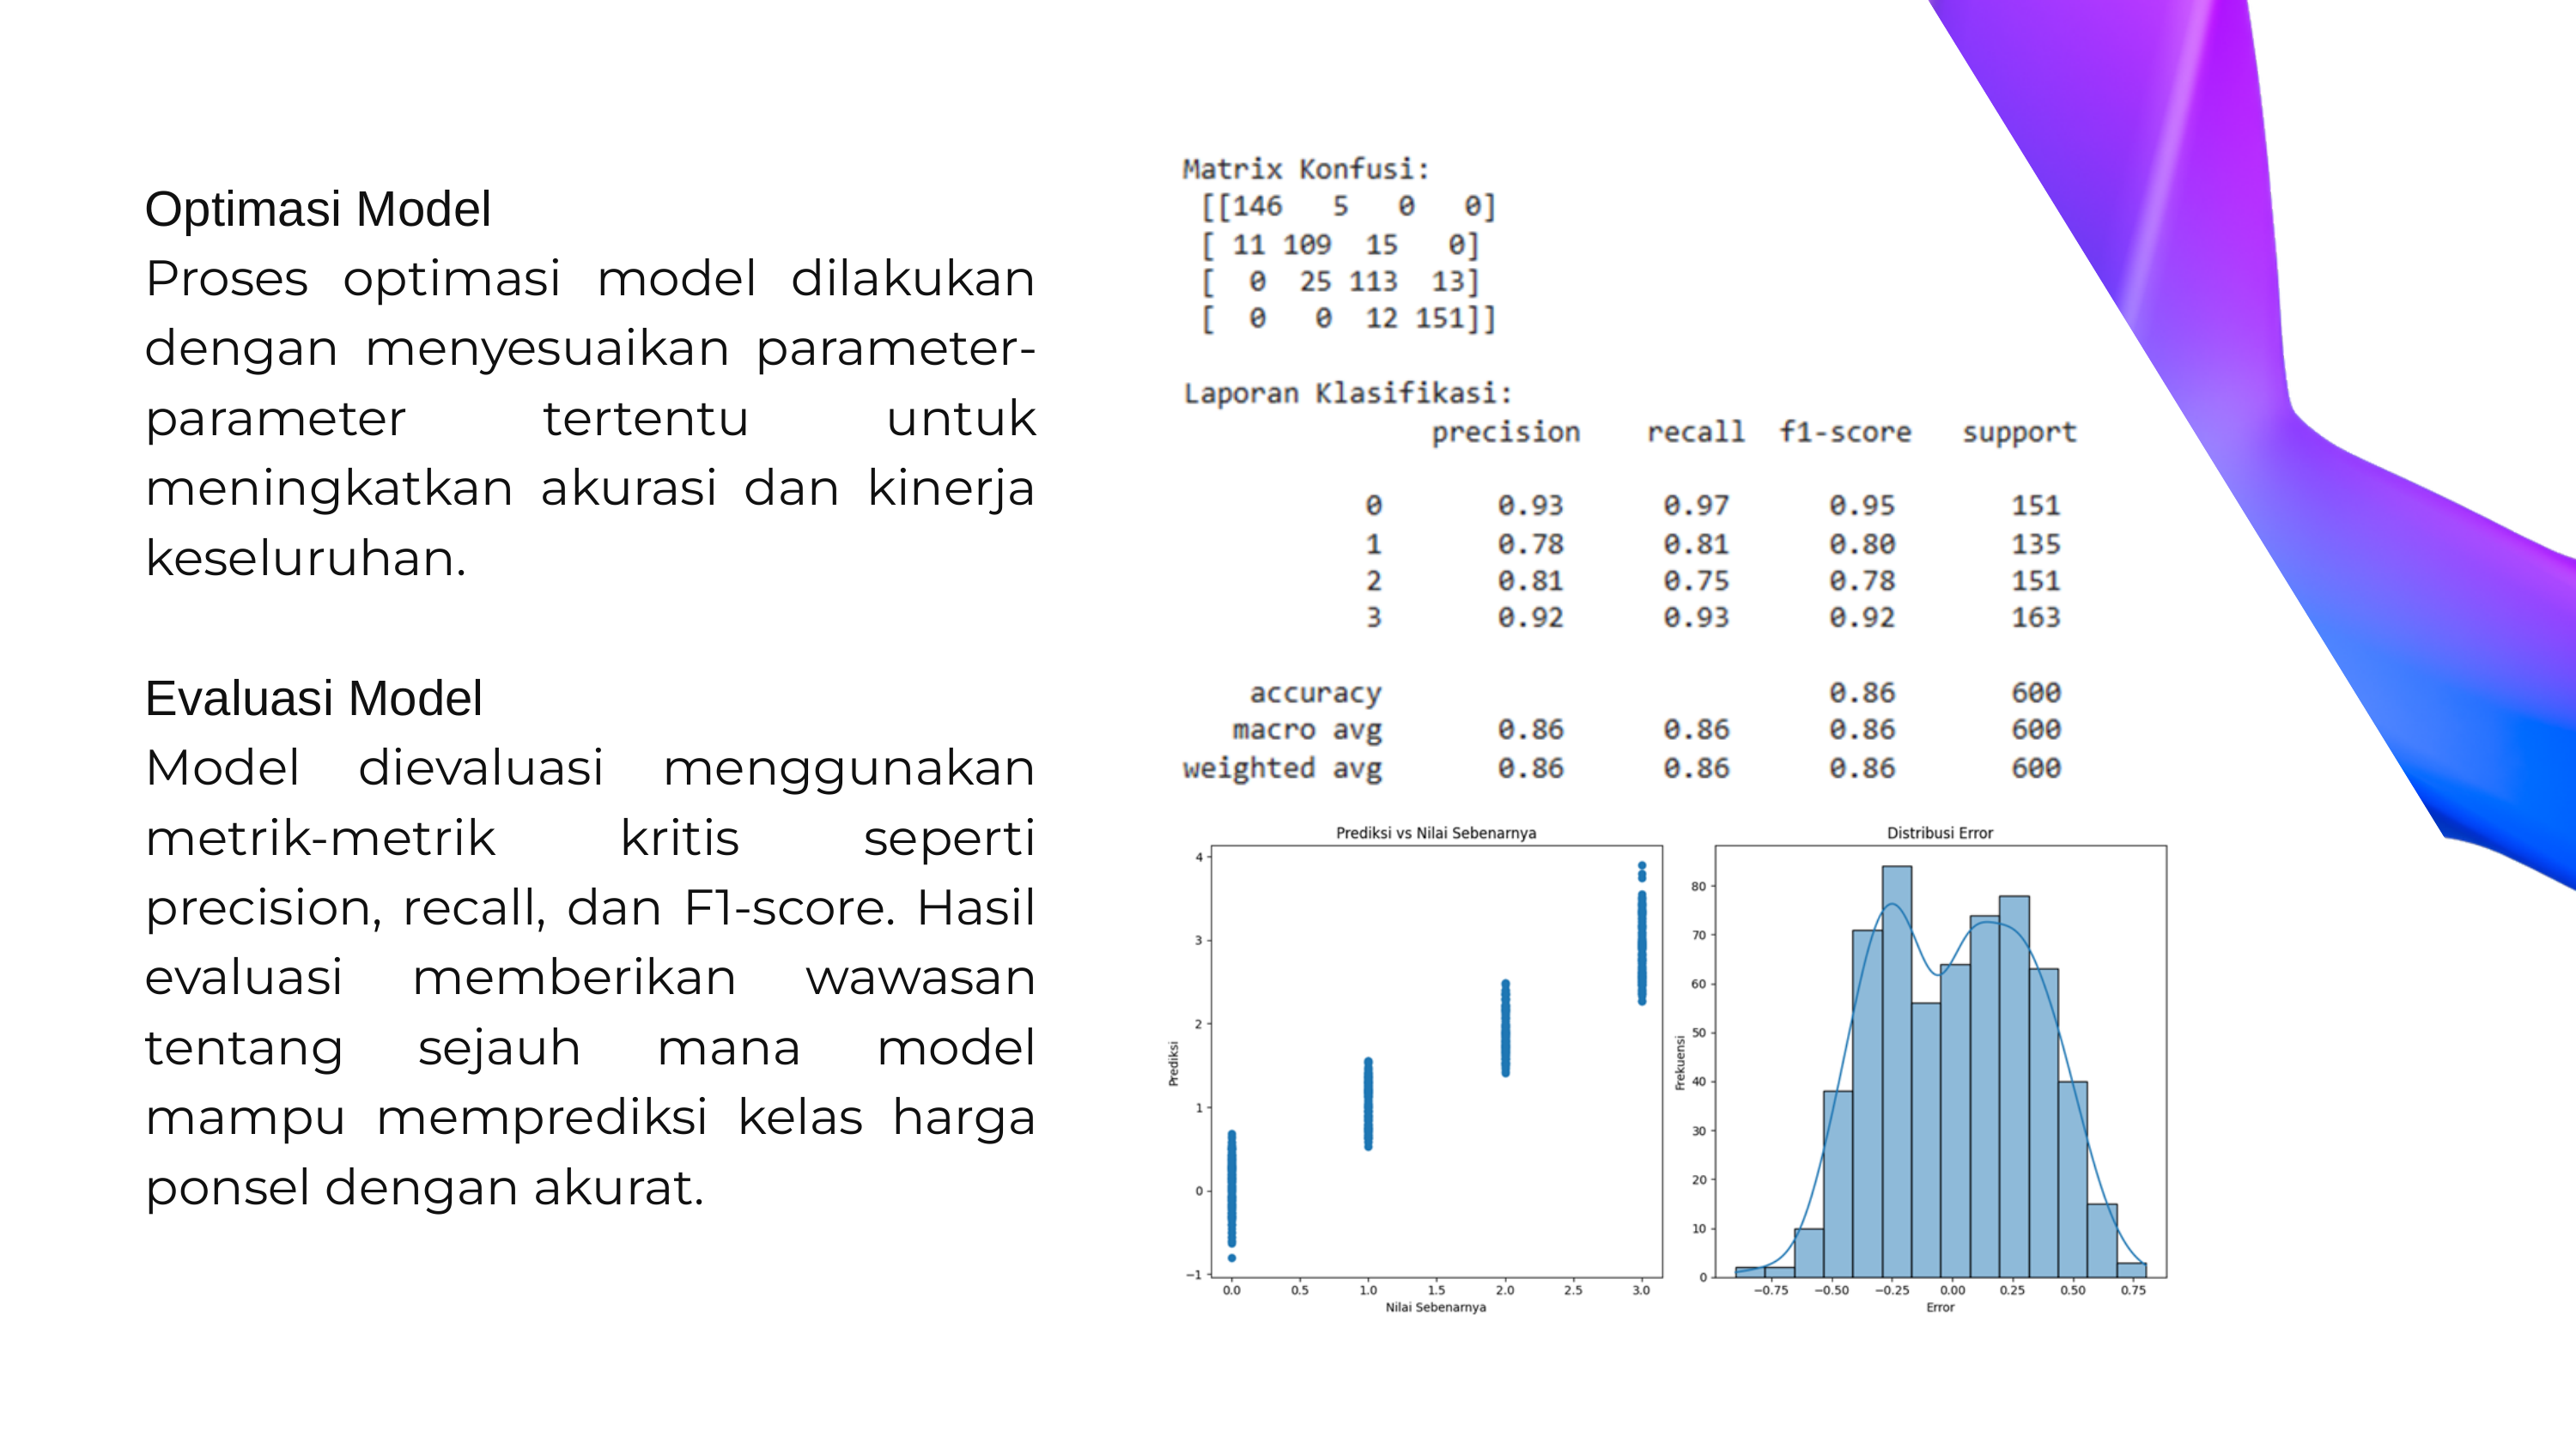

Optimasi Model
Proses optimasi model dilakukan dengan menyesuaikan parameter-parameter tertentu untuk meningkatkan akurasi dan kinerja keseluruhan.

Evaluasi Model
Model dievaluasi menggunakan metrik-metrik kritis seperti precision, recall, dan F1-score. Hasil evaluasi memberikan wawasan tentang sejauh mana model mampu memprediksi kelas harga ponsel dengan akurat.